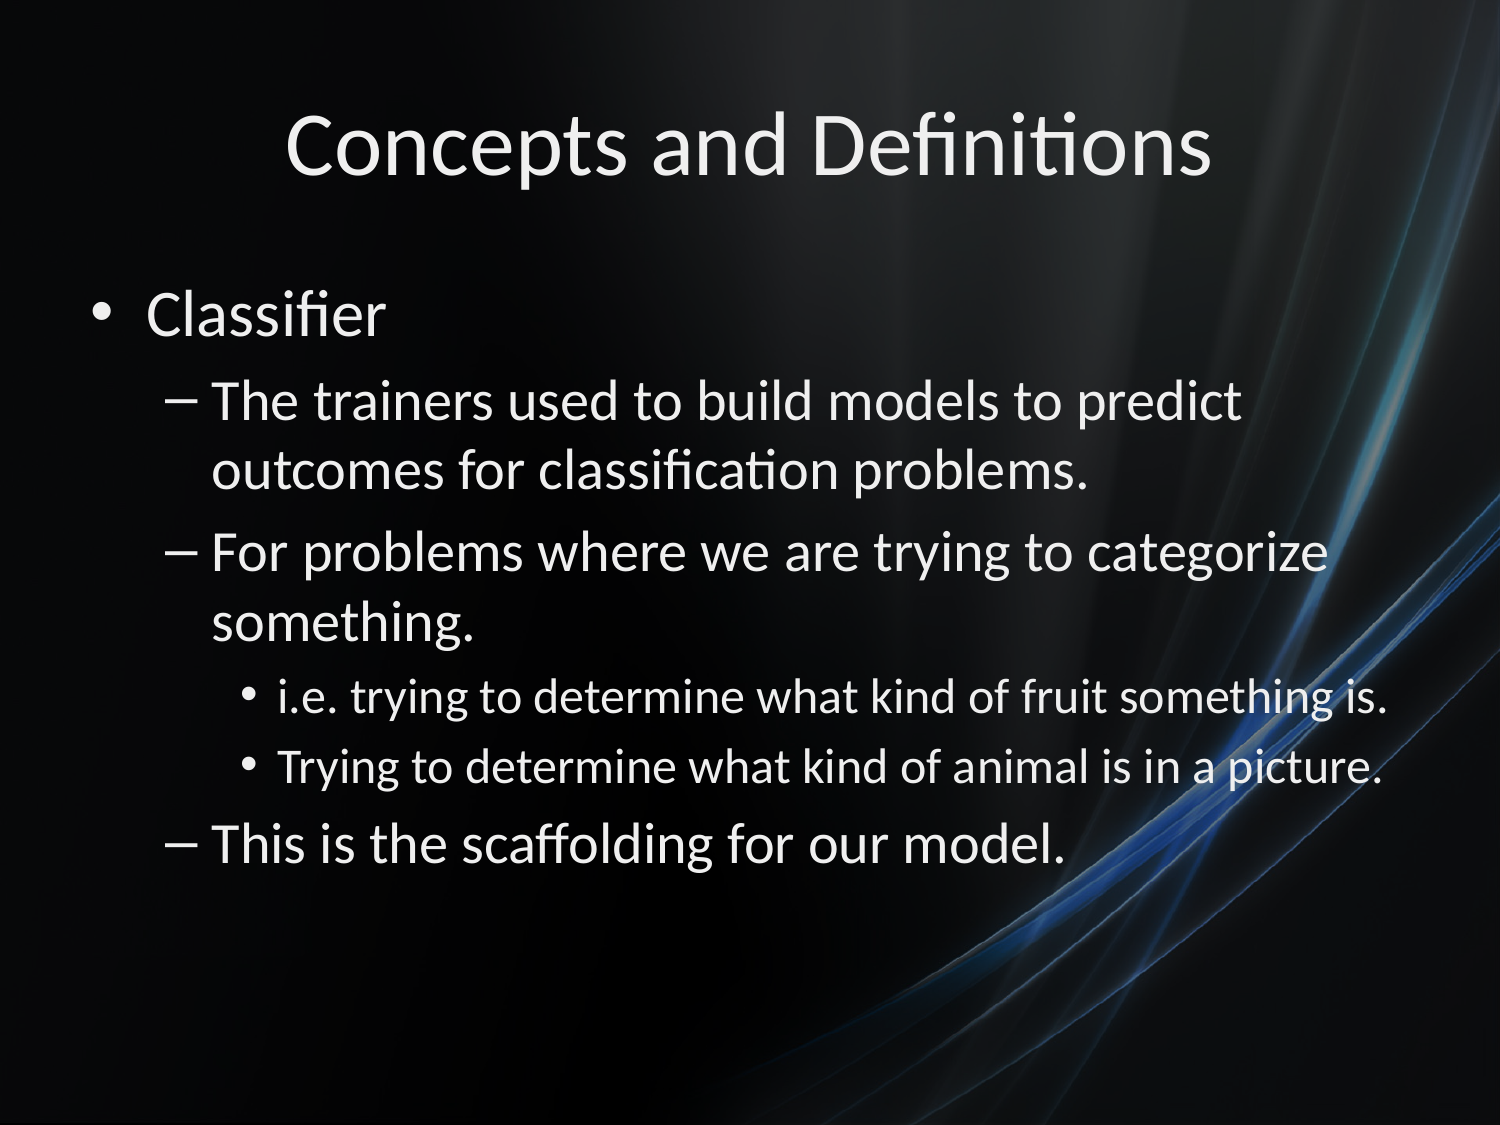

# Concepts and Definitions
Classifier
The trainers used to build models to predict outcomes for classification problems.
For problems where we are trying to categorize something.
i.e. trying to determine what kind of fruit something is.
Trying to determine what kind of animal is in a picture.
This is the scaffolding for our model.